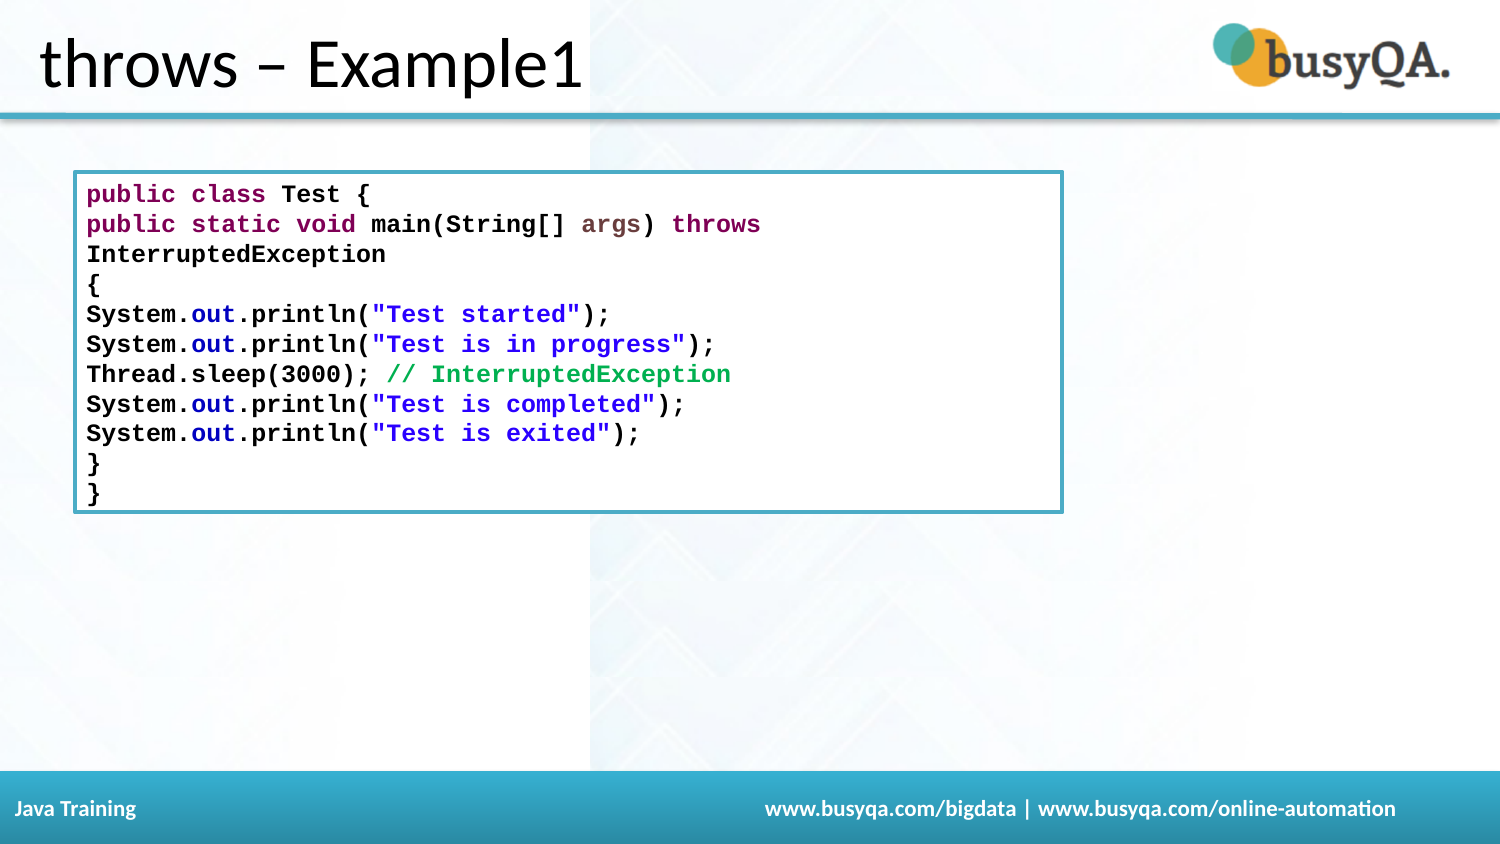

# throws – Example1
public class Test {
public static void main(String[] args) throws InterruptedException
{
System.out.println("Test started");
System.out.println("Test is in progress");
Thread.sleep(3000); // InterruptedException
System.out.println("Test is completed");
System.out.println("Test is exited");
}
}
109